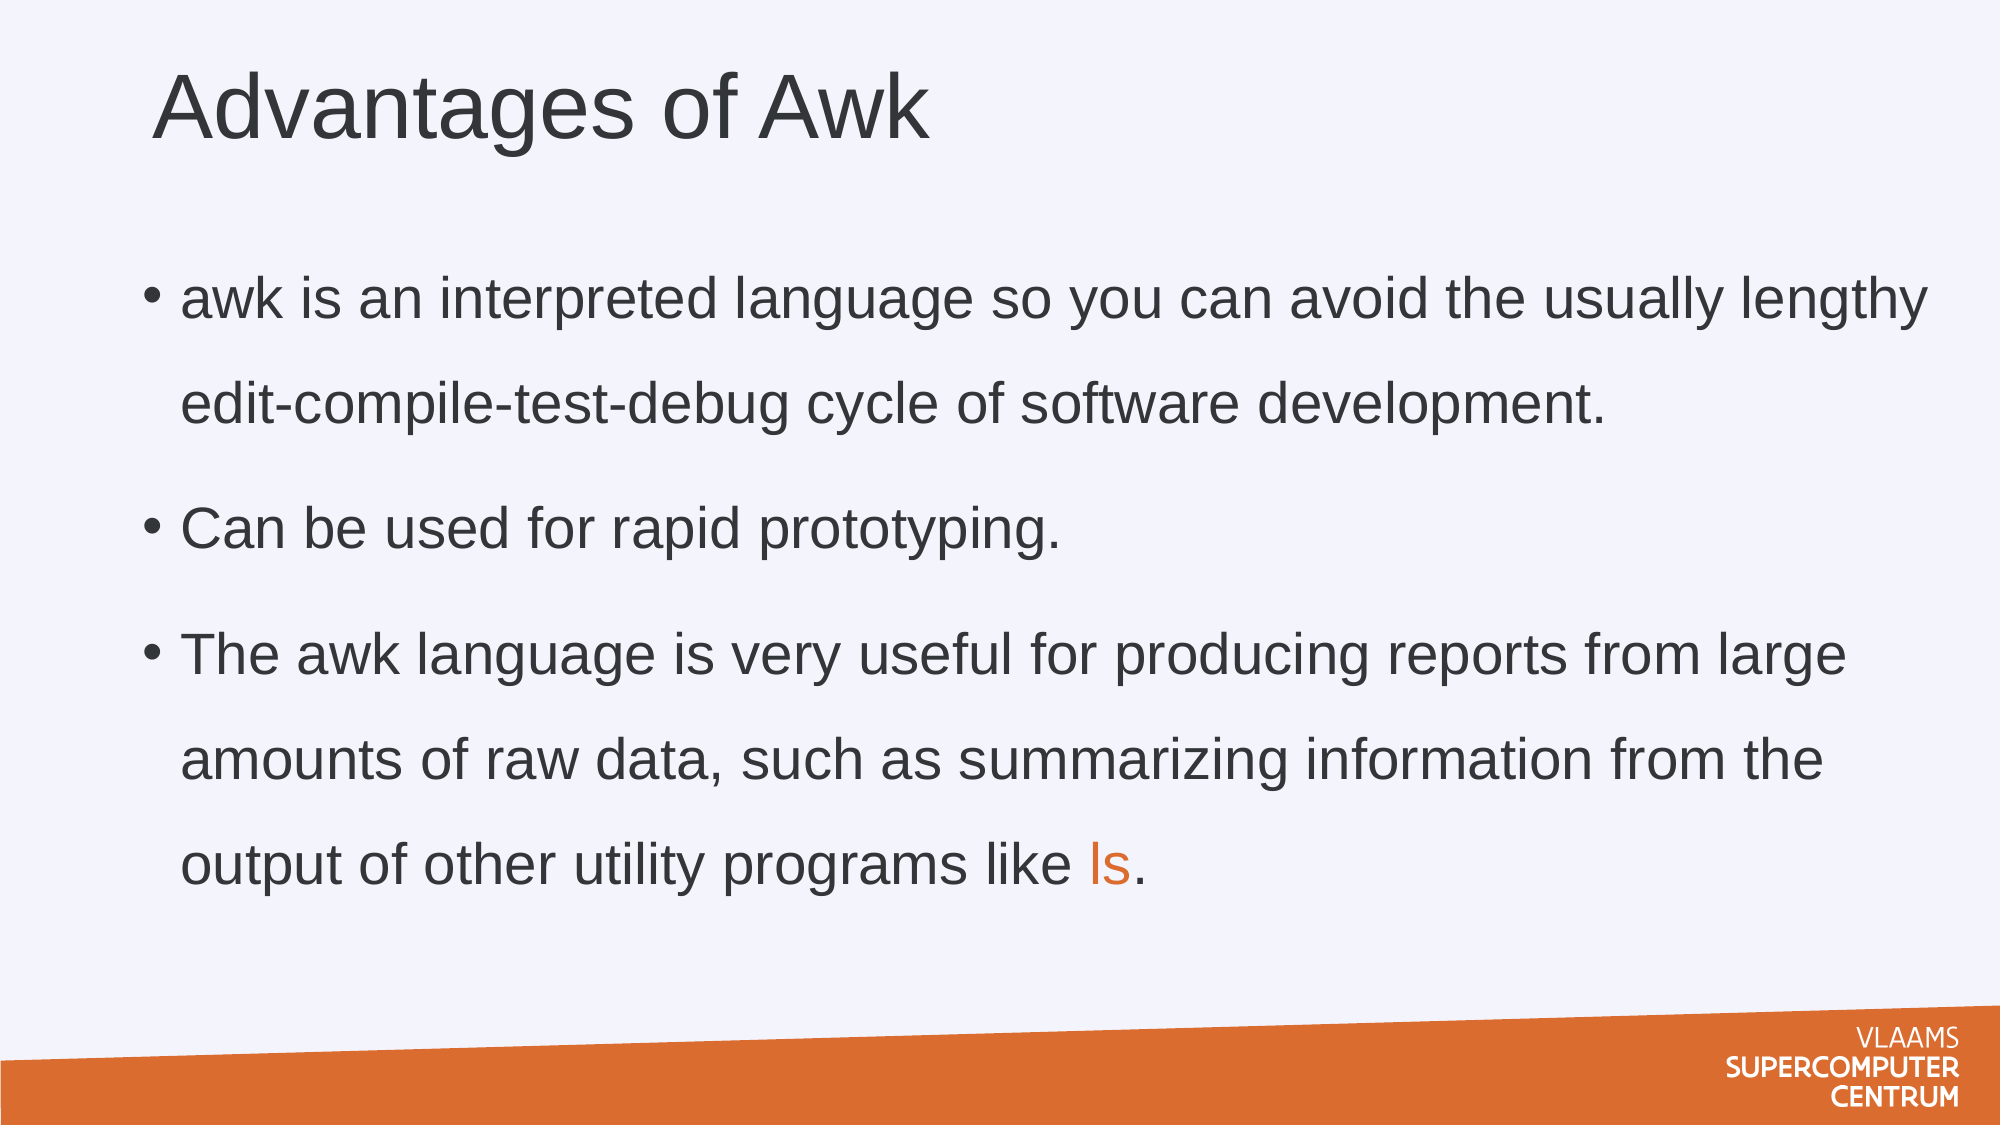

# Advantages of Awk
awk is an interpreted language so you can avoid the usually lengthy edit-compile-test-debug cycle of software development.
Can be used for rapid prototyping.
The awk language is very useful for producing reports from large amounts of raw data, such as summarizing information from the output of other utility programs like ls.